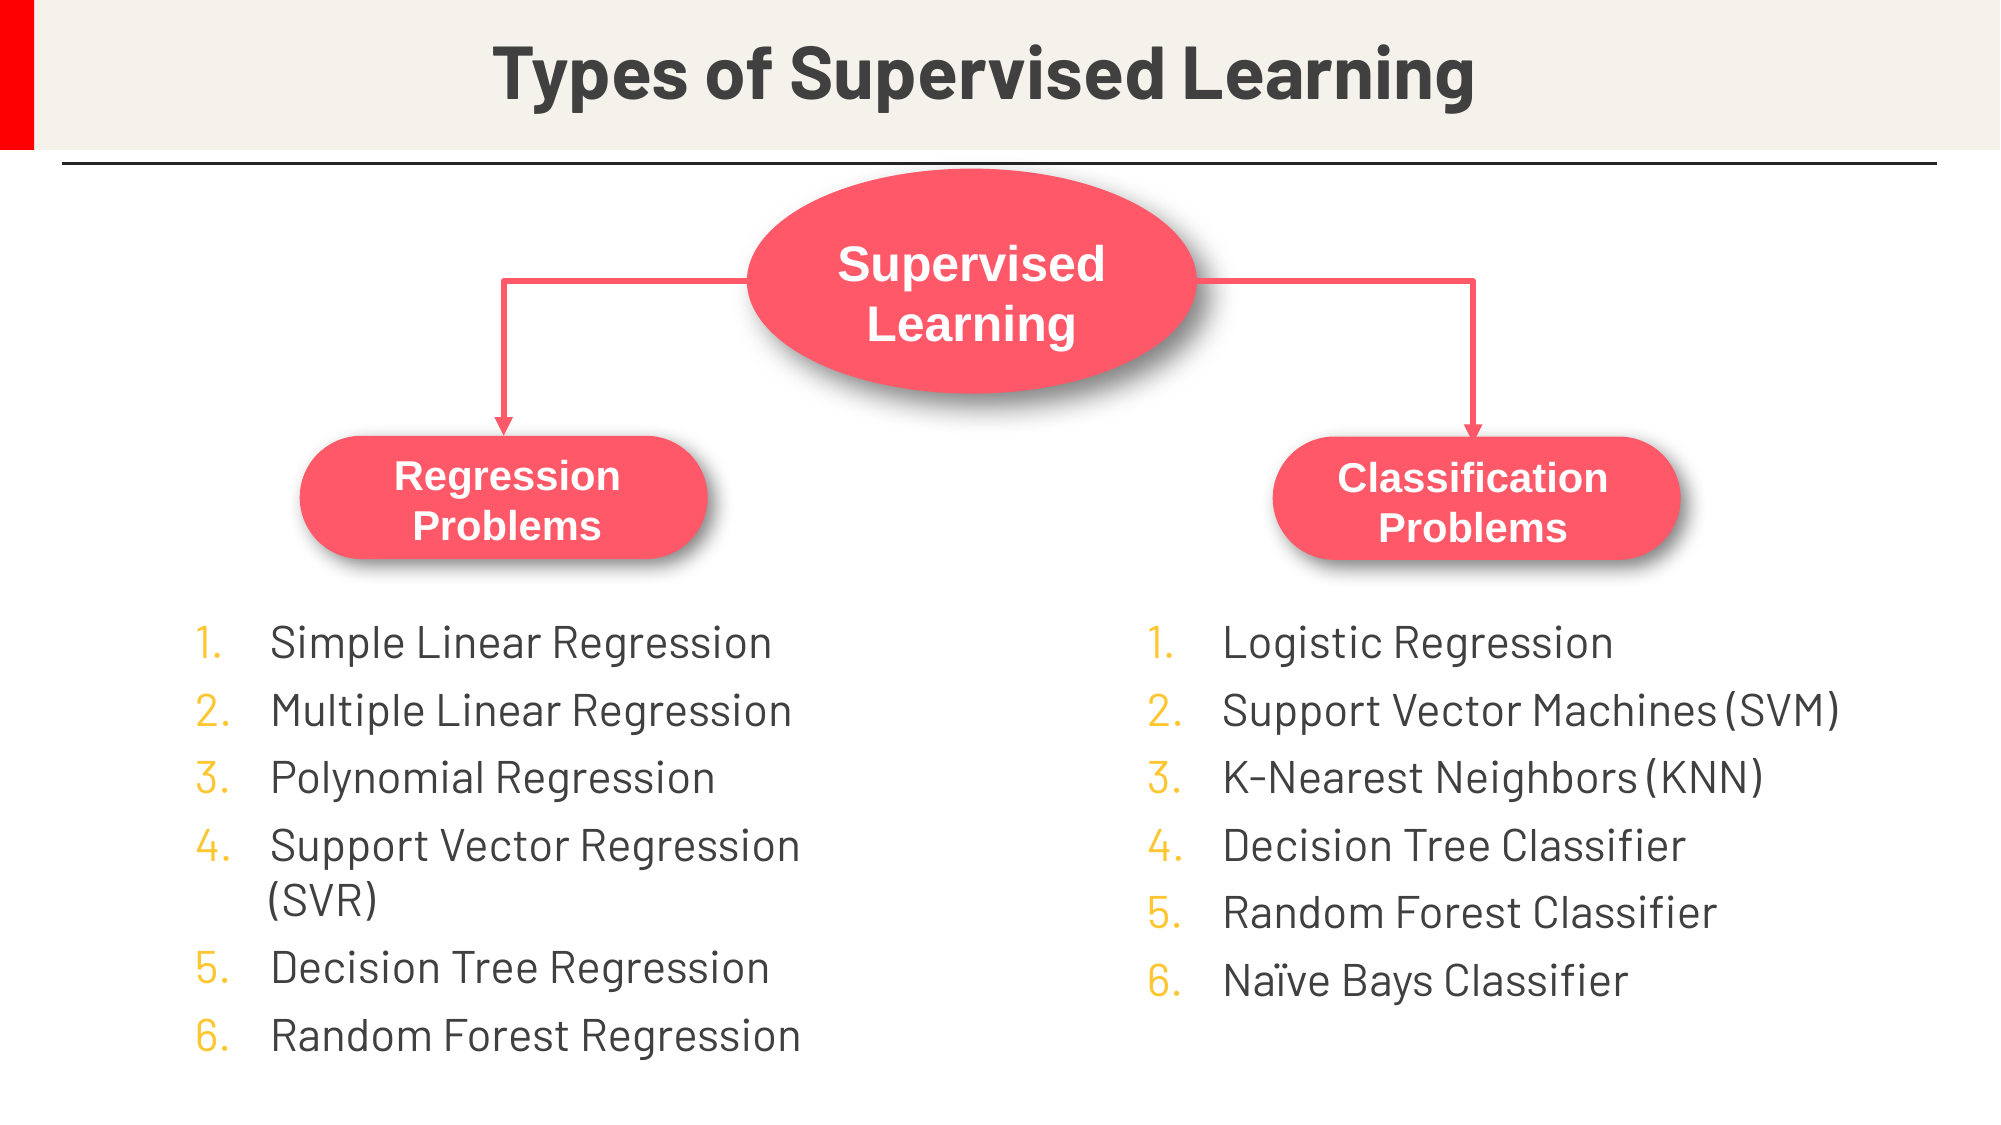

Types of Supervised Learning

Supervised Learning

Regression Problems

Classification Problems
Simple Linear Regression
Multiple Linear Regression
Polynomial Regression
Support Vector Regression (SVR)
Decision Tree Regression
Random Forest Regression
Logistic Regression
Support Vector Machines (SVM)
K-Nearest Neighbors (KNN)
Decision Tree Classifier
Random Forest Classifier
Naïve Bays Classifier